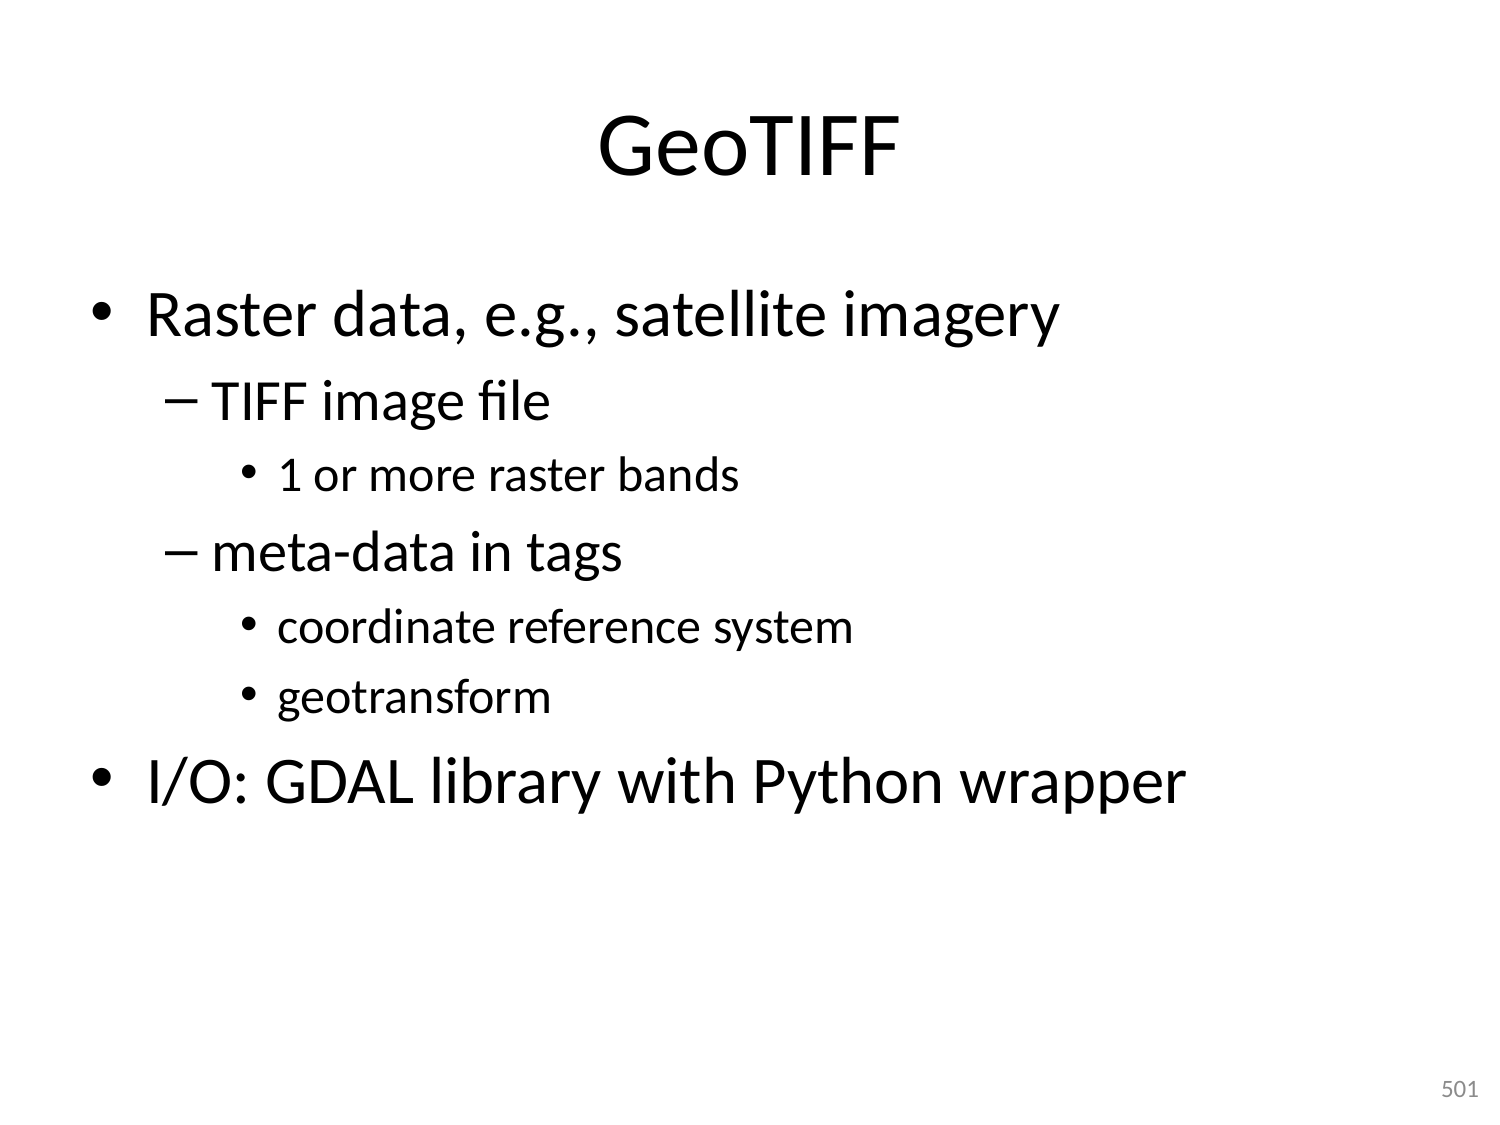

# GeoTIFF
Raster data, e.g., satellite imagery
TIFF image file
1 or more raster bands
meta-data in tags
coordinate reference system
geotransform
I/O: GDAL library with Python wrapper
501